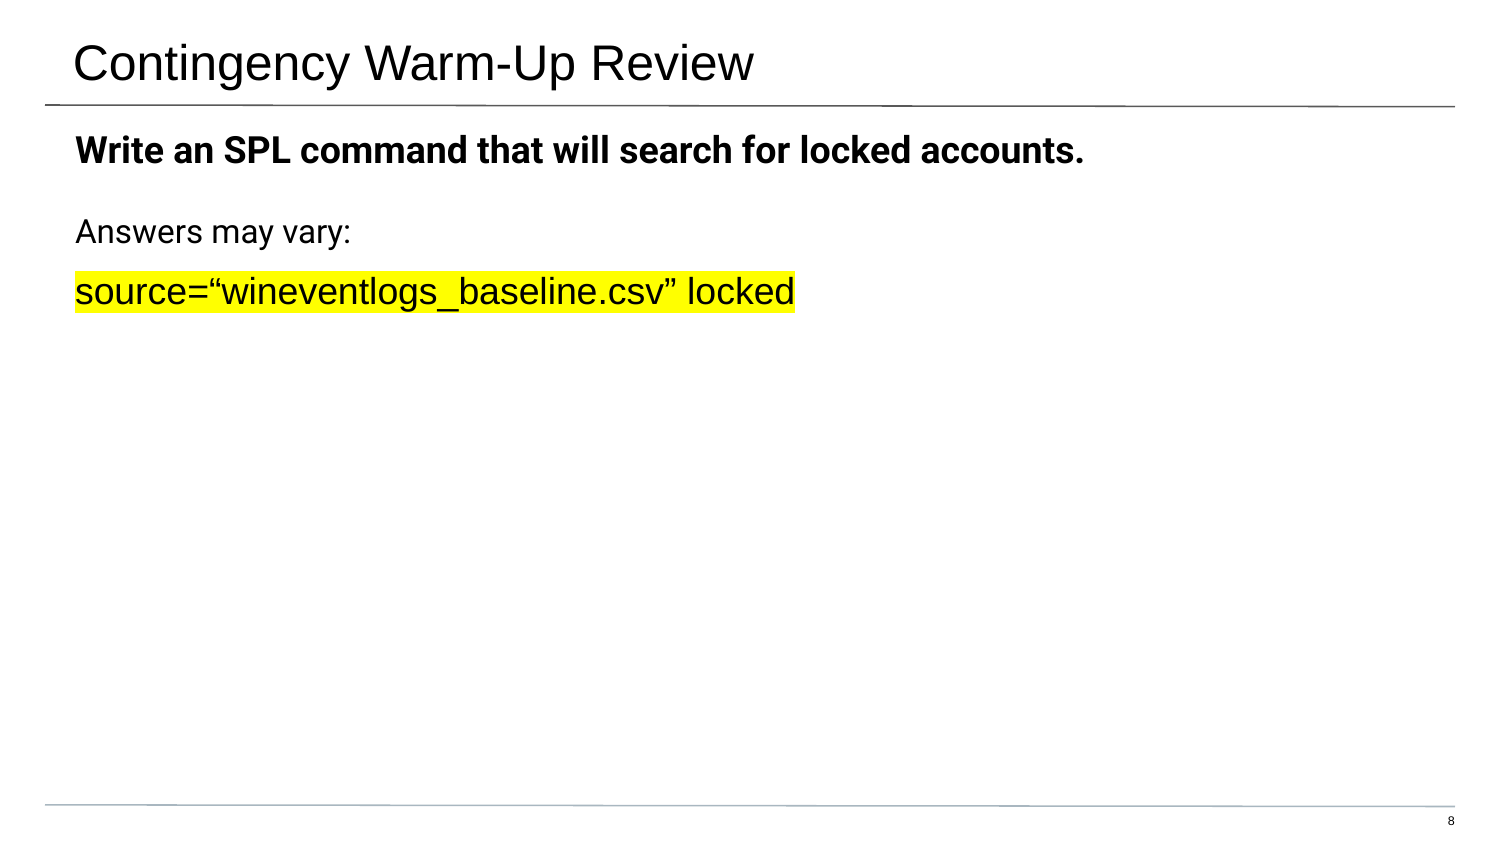

# Contingency Warm-Up Review
Write an SPL command that will search for locked accounts.
Answers may vary:
source=“wineventlogs_baseline.csv” locked

8